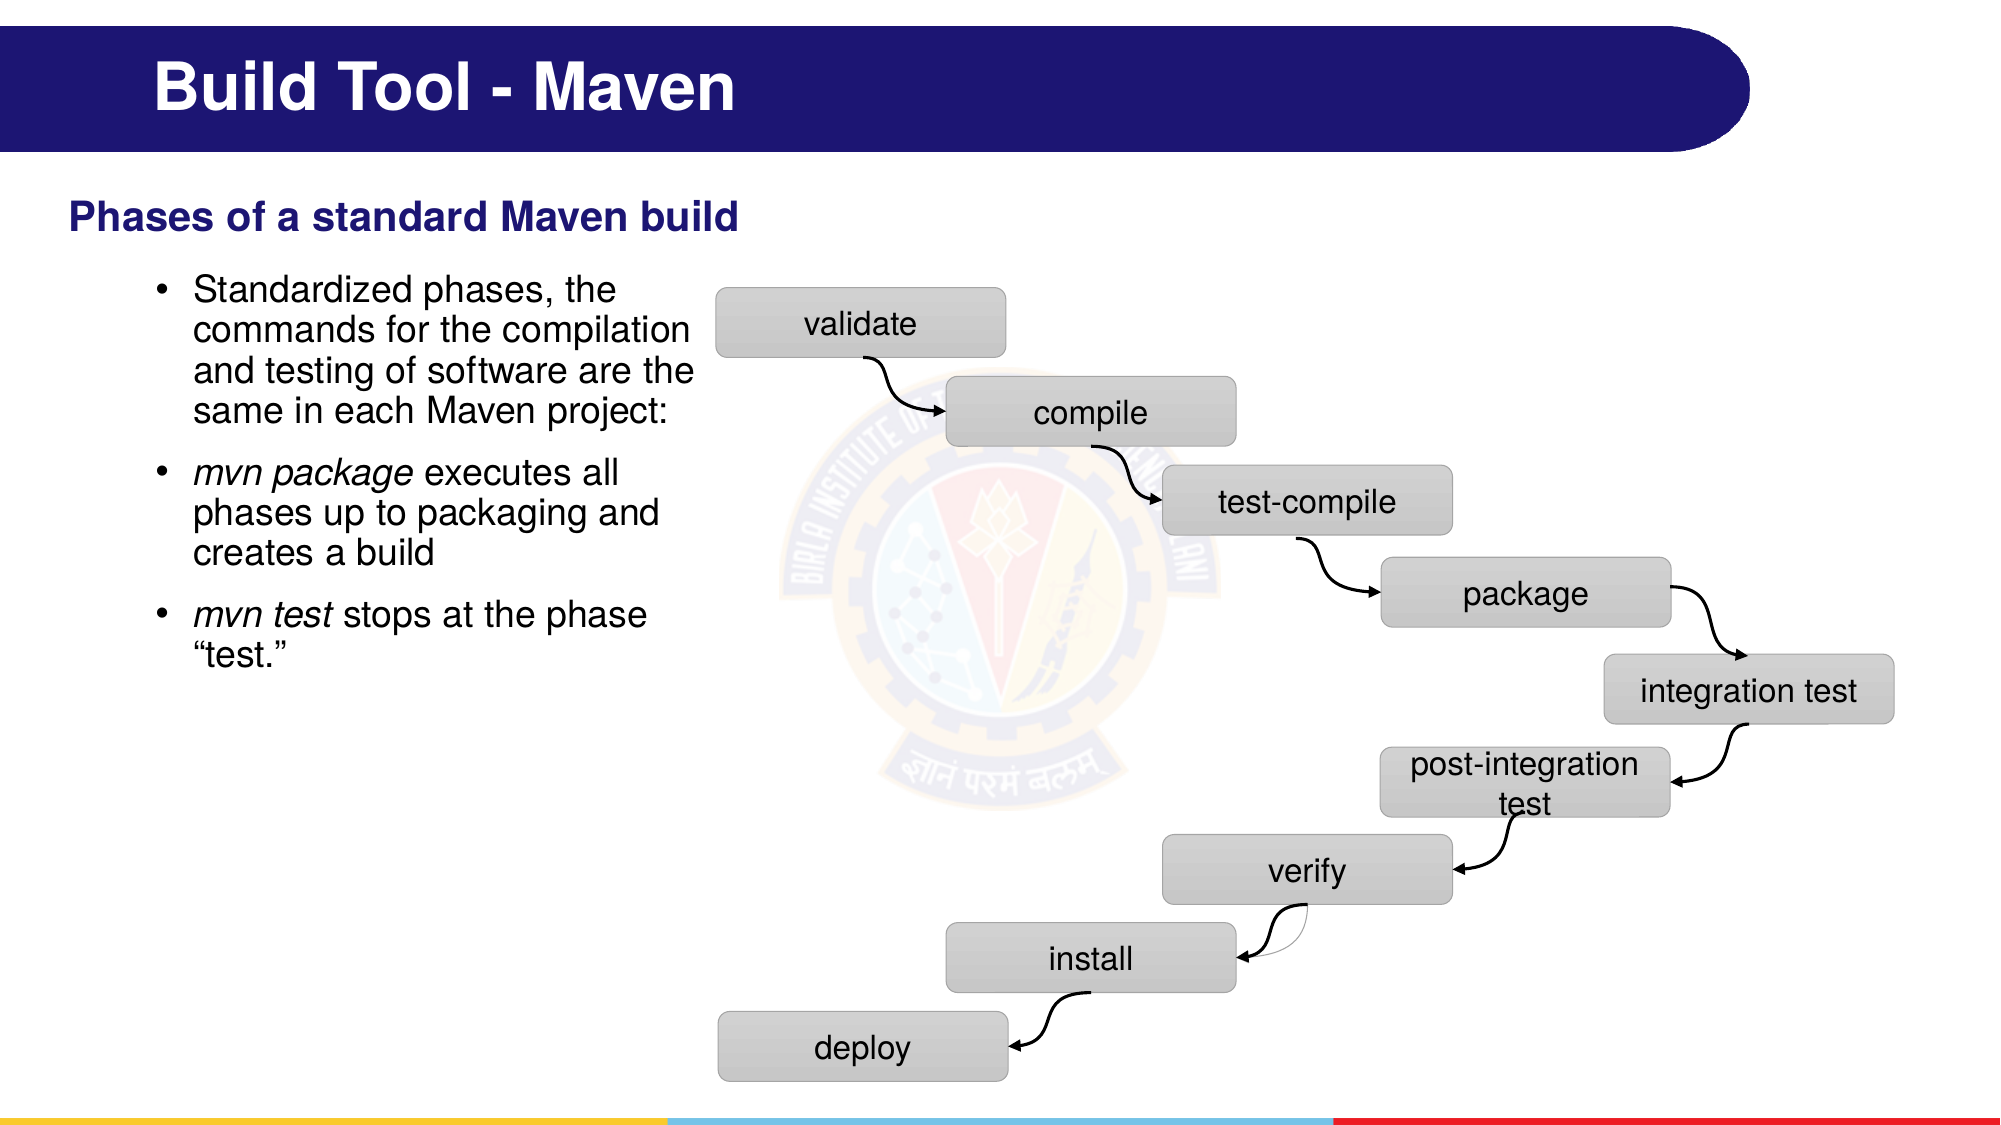

# Build Tool - Maven
Phases of a standard Maven build
Standardized phases, the commands for the compilation and testing of software are the same in each Maven project:
mvn package executes all phases up to packaging and creates a build
mvn test stops at the phase “test.”

validate
compile
test-compile
package
integration test
post-integration test
verify
install
deploy